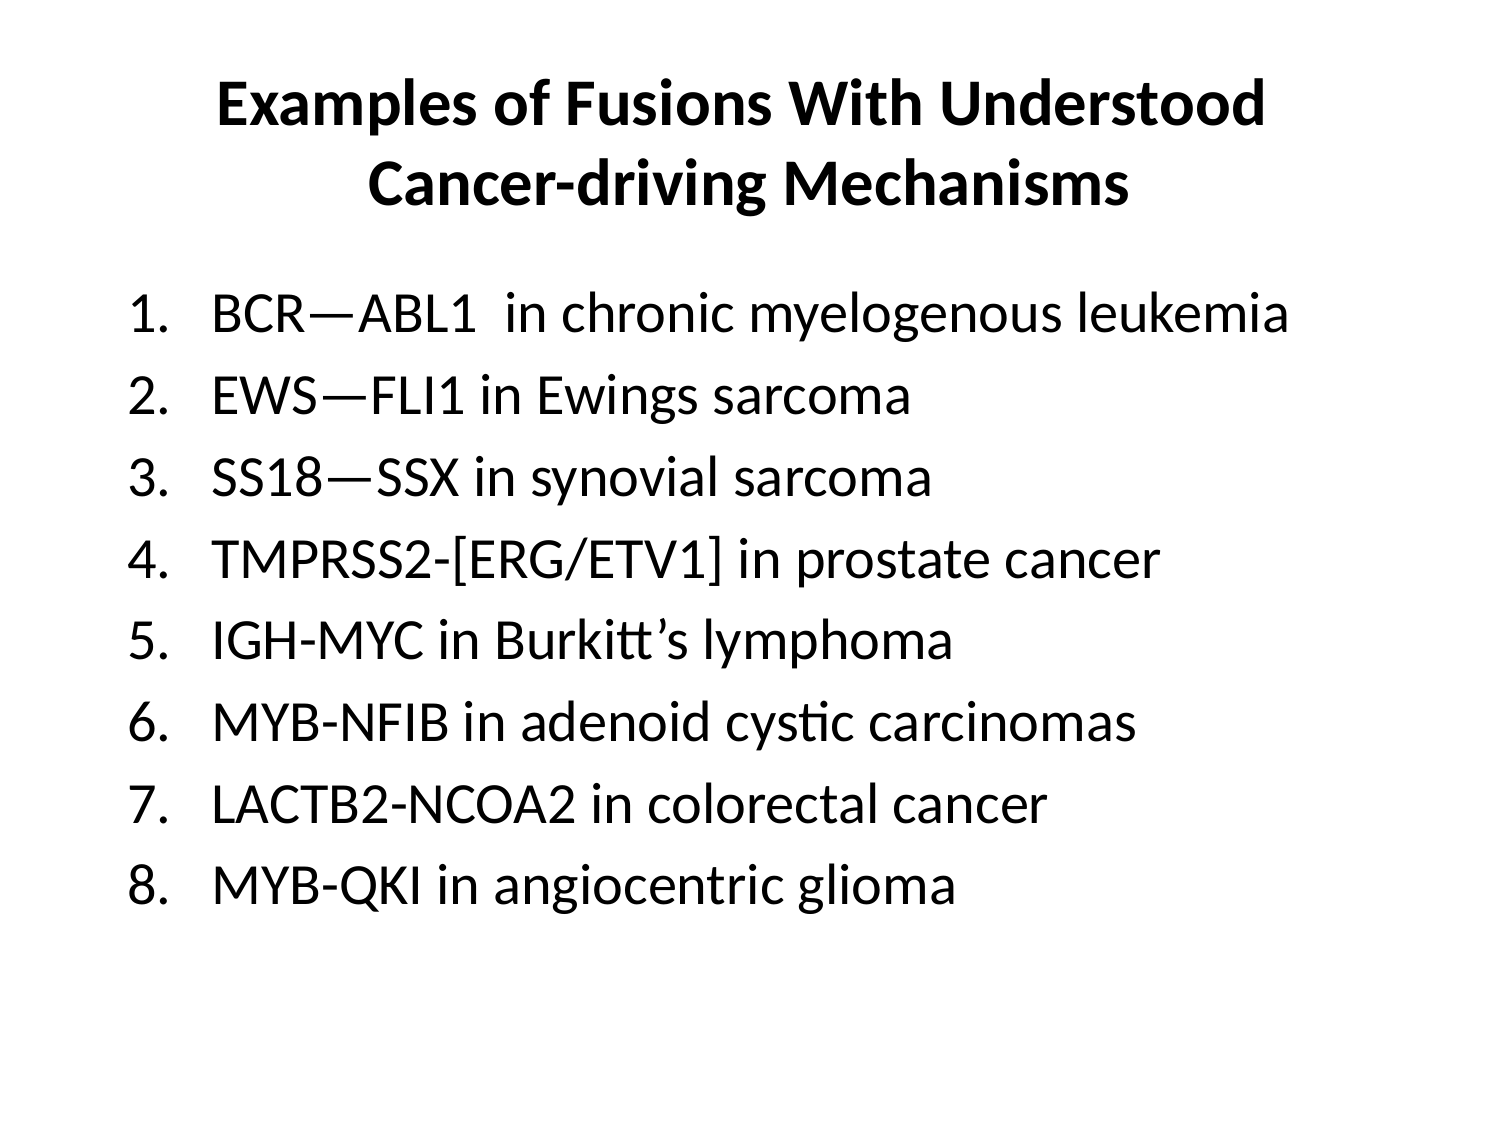

# Examples of Fusions With Understood Cancer-driving Mechanisms
BCR—ABL1  in chronic myelogenous leukemia
EWS—FLI1 in Ewings sarcoma
SS18—SSX in synovial sarcoma
TMPRSS2-[ERG/ETV1] in prostate cancer
IGH-MYC in Burkitt’s lymphoma
MYB-NFIB in adenoid cystic carcinomas
LACTB2-NCOA2 in colorectal cancer
MYB-QKI in angiocentric glioma